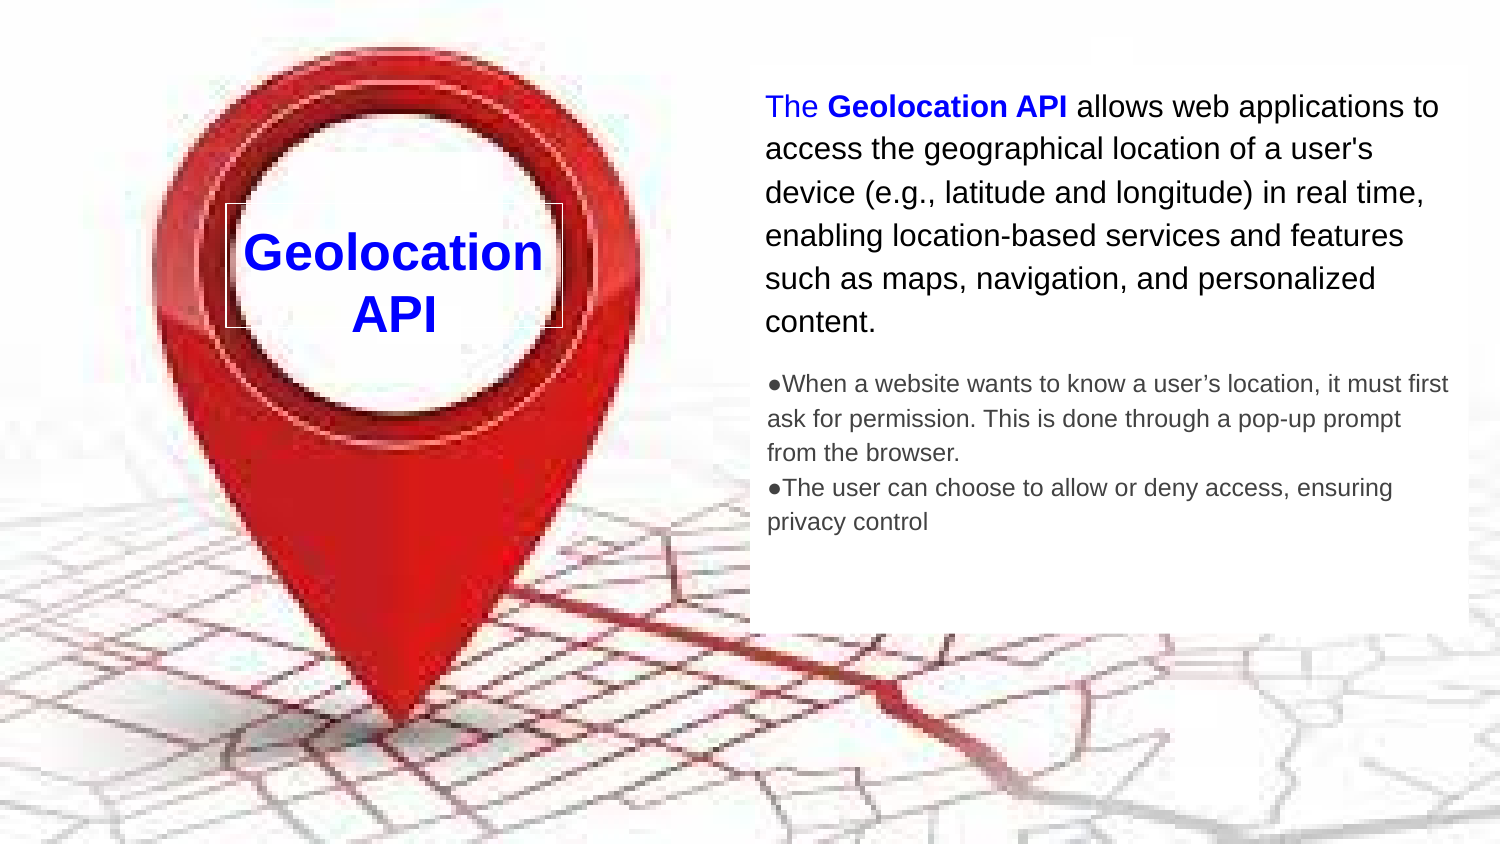

The Geolocation API allows web applications to access the geographical location of a user's device (e.g., latitude and longitude) in real time, enabling location-based services and features such as maps, navigation, and personalized content.
●When a website wants to know a user’s location, it must first ask for permission. This is done through a pop-up prompt from the browser.
●The user can choose to allow or deny access, ensuring privacy control
Geolocation API